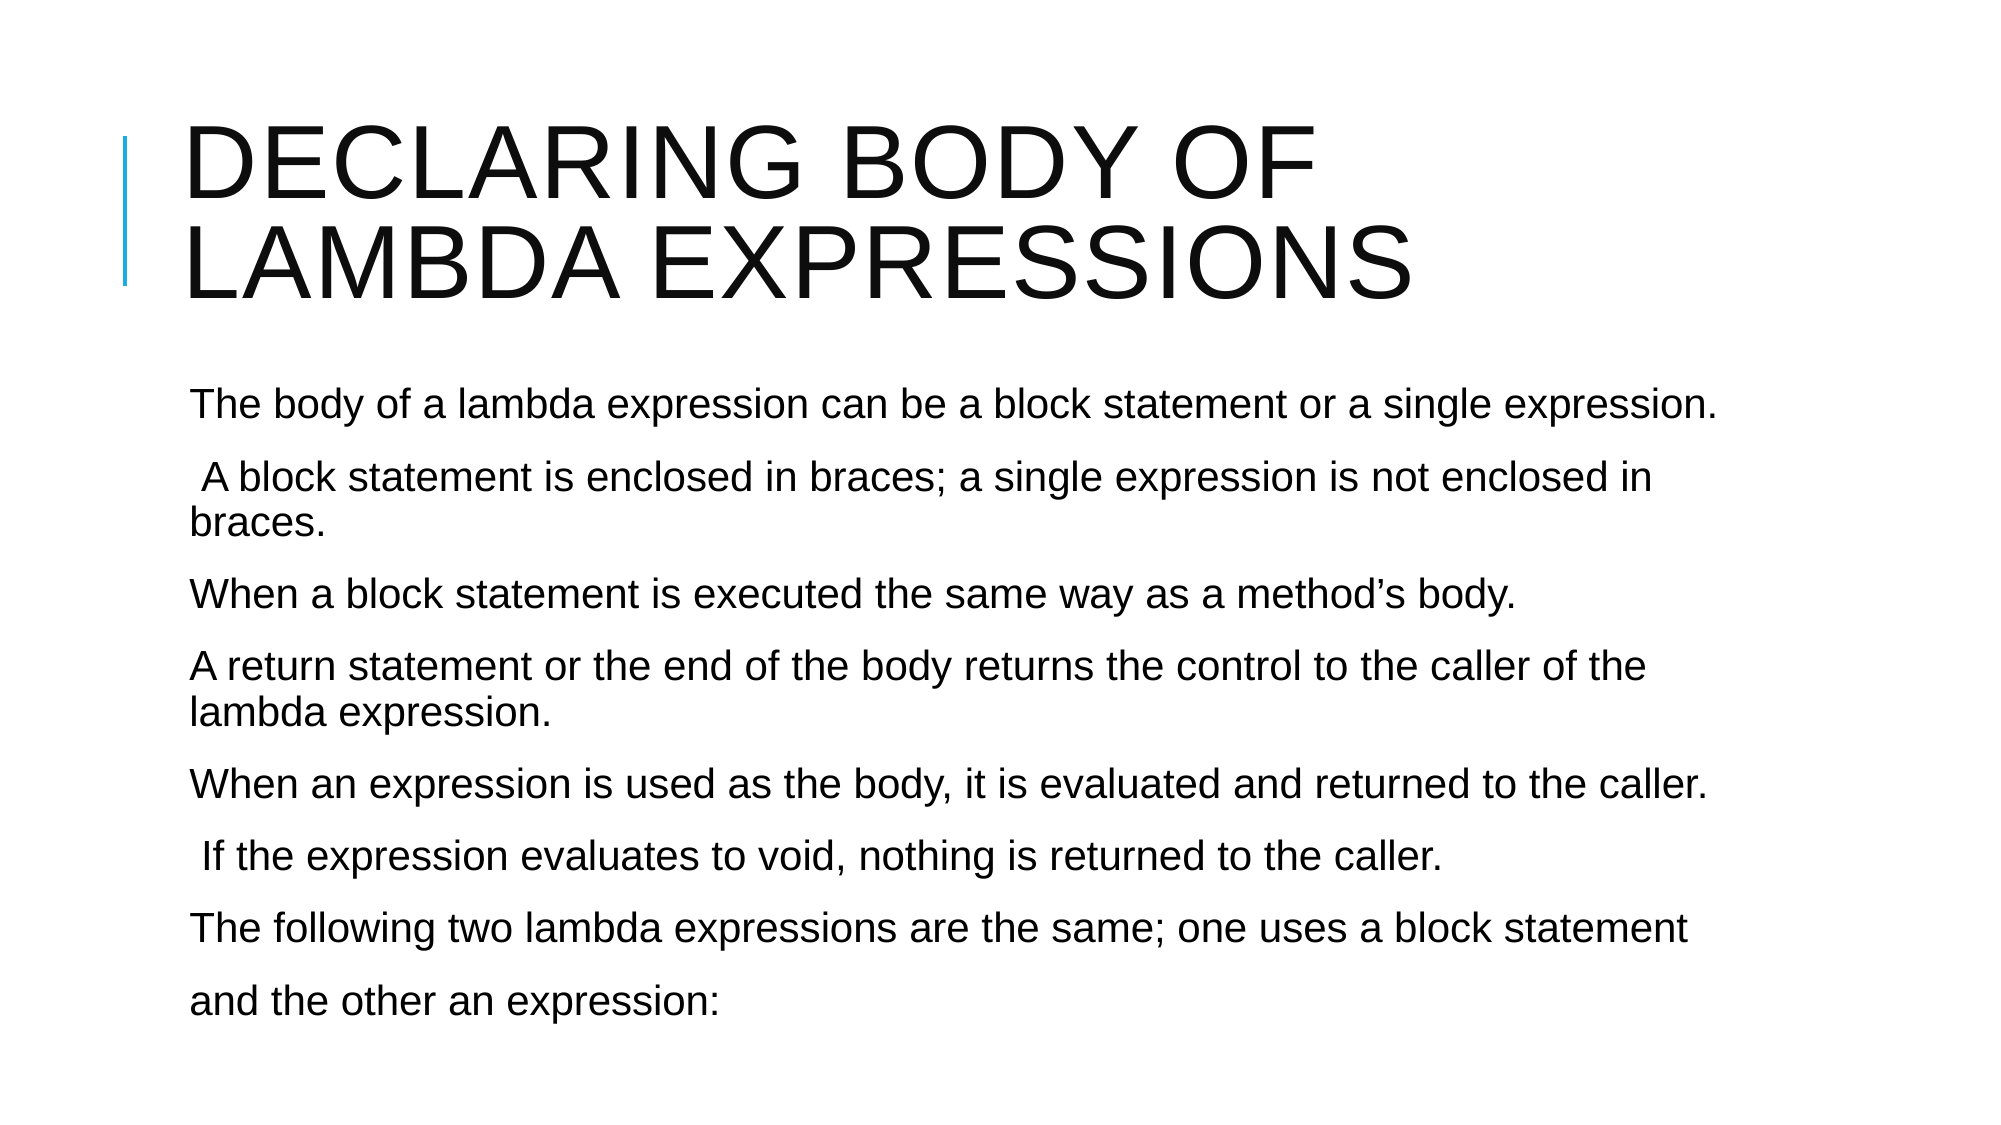

# Declaring Body of Lambda Expressions
The body of a lambda expression can be a block statement or a single expression.
 A block statement is enclosed in braces; a single expression is not enclosed in braces.
When a block statement is executed the same way as a method’s body.
A return statement or the end of the body returns the control to the caller of the lambda expression.
When an expression is used as the body, it is evaluated and returned to the caller.
 If the expression evaluates to void, nothing is returned to the caller.
The following two lambda expressions are the same; one uses a block statement
and the other an expression: